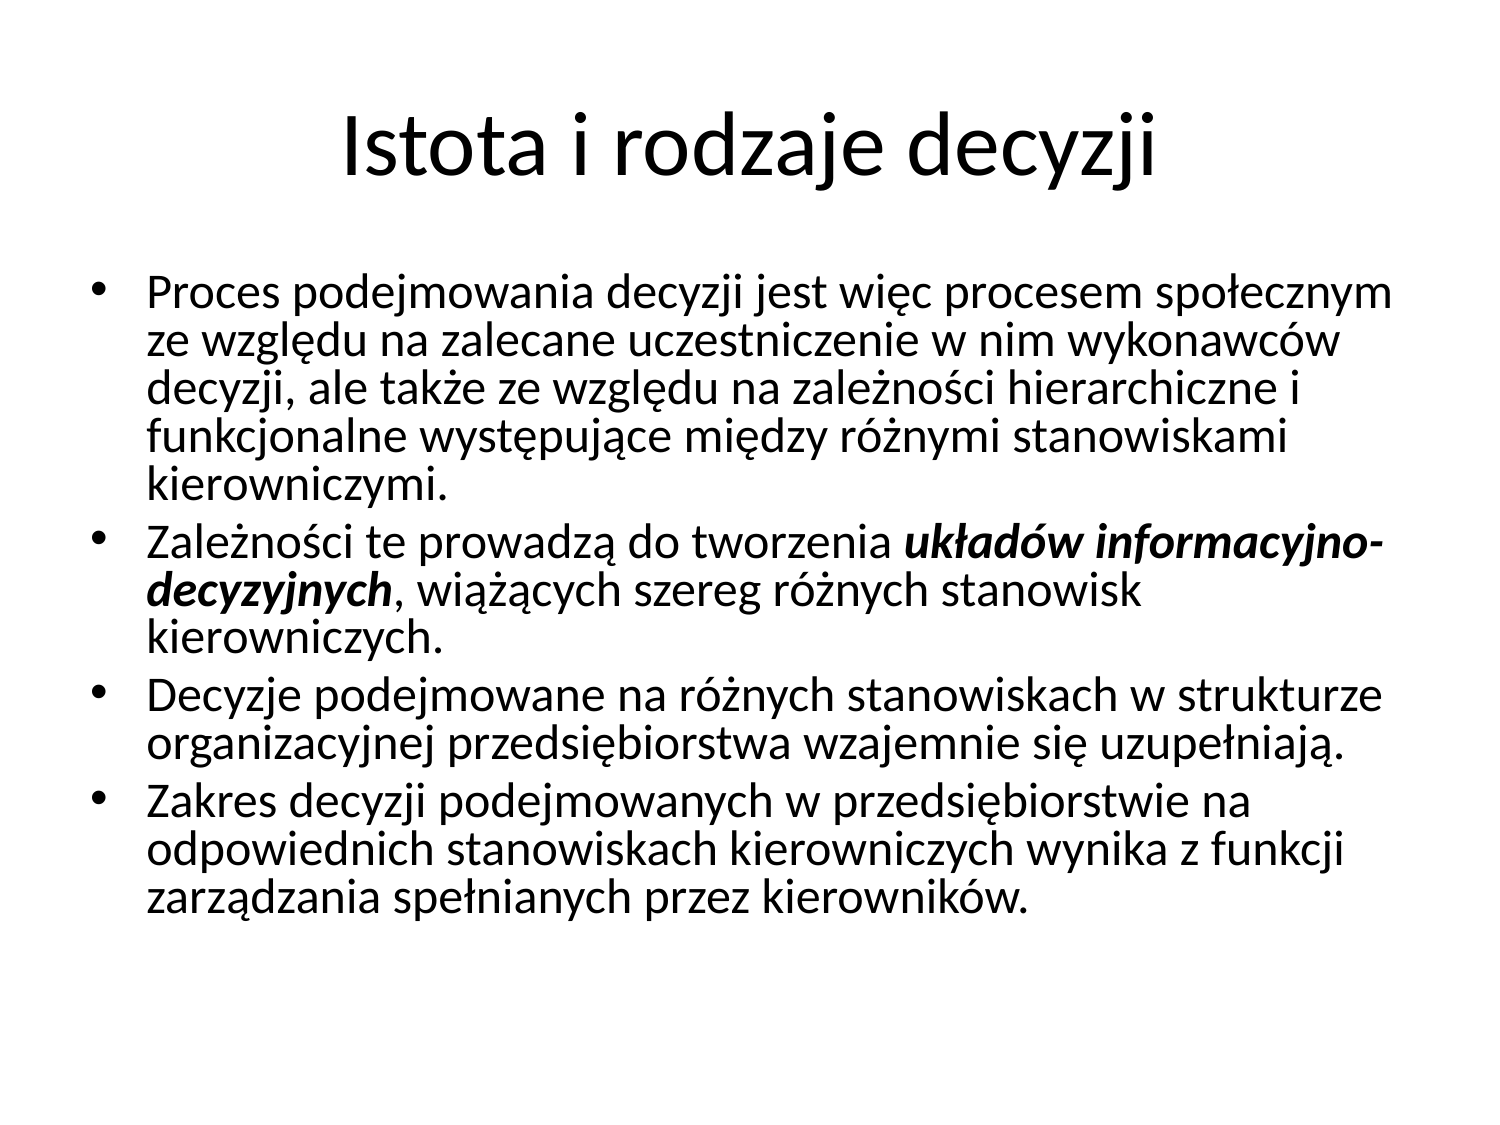

# Istota i rodzaje decyzji
Proces podejmowania decyzji jest więc procesem społecznym ze względu na zalecane uczestniczenie w nim wykonawców decyzji, ale także ze względu na zależności hierarchiczne i funkcjonalne występujące między różnymi stanowiskami kierowniczymi.
Zależności te prowadzą do tworzenia układów informacyjno-decyzyjnych, wiążących szereg różnych stanowisk kierowniczych.
Decyzje podejmowane na różnych stanowiskach w strukturze organizacyjnej przedsiębiorstwa wzajemnie się uzupełniają.
Zakres decyzji podejmowanych w przedsiębiorstwie na odpowiednich stanowiskach kierowniczych wynika z funkcji zarządzania spełnianych przez kierowników.